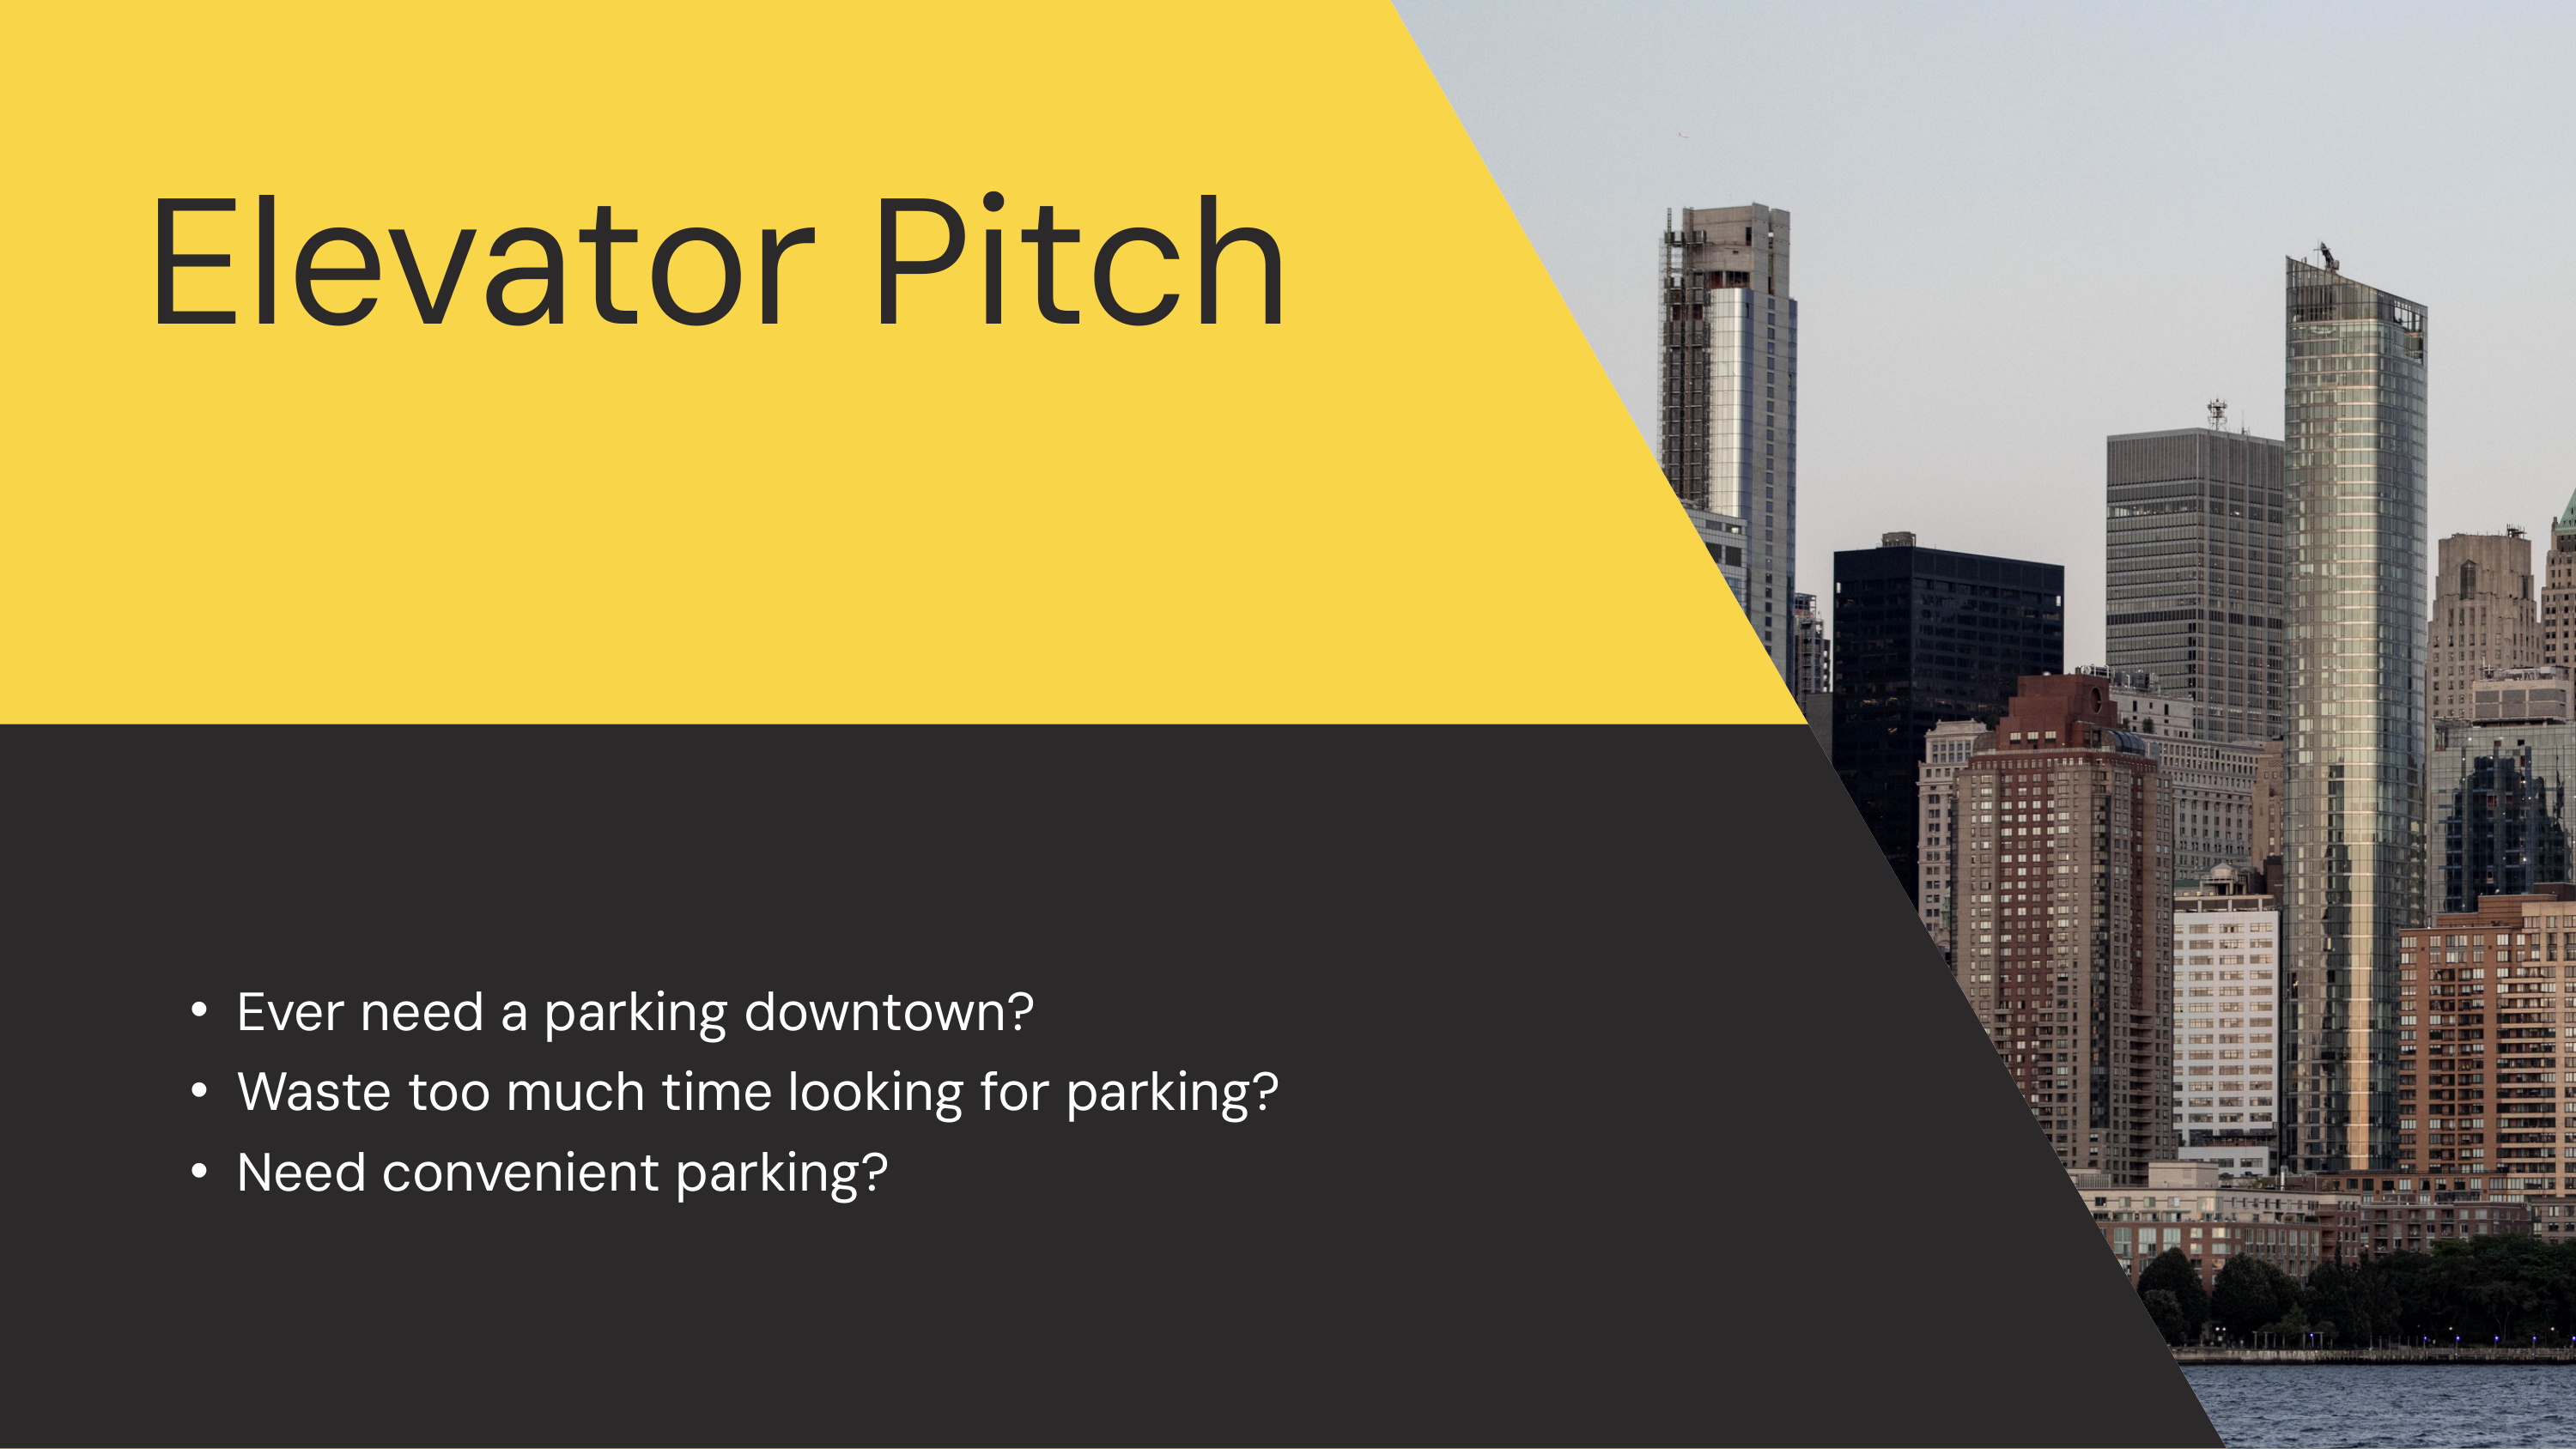

Elevator Pitch

Ever need a parking downtown?
Waste too much time looking for parking?
Need convenient parking?